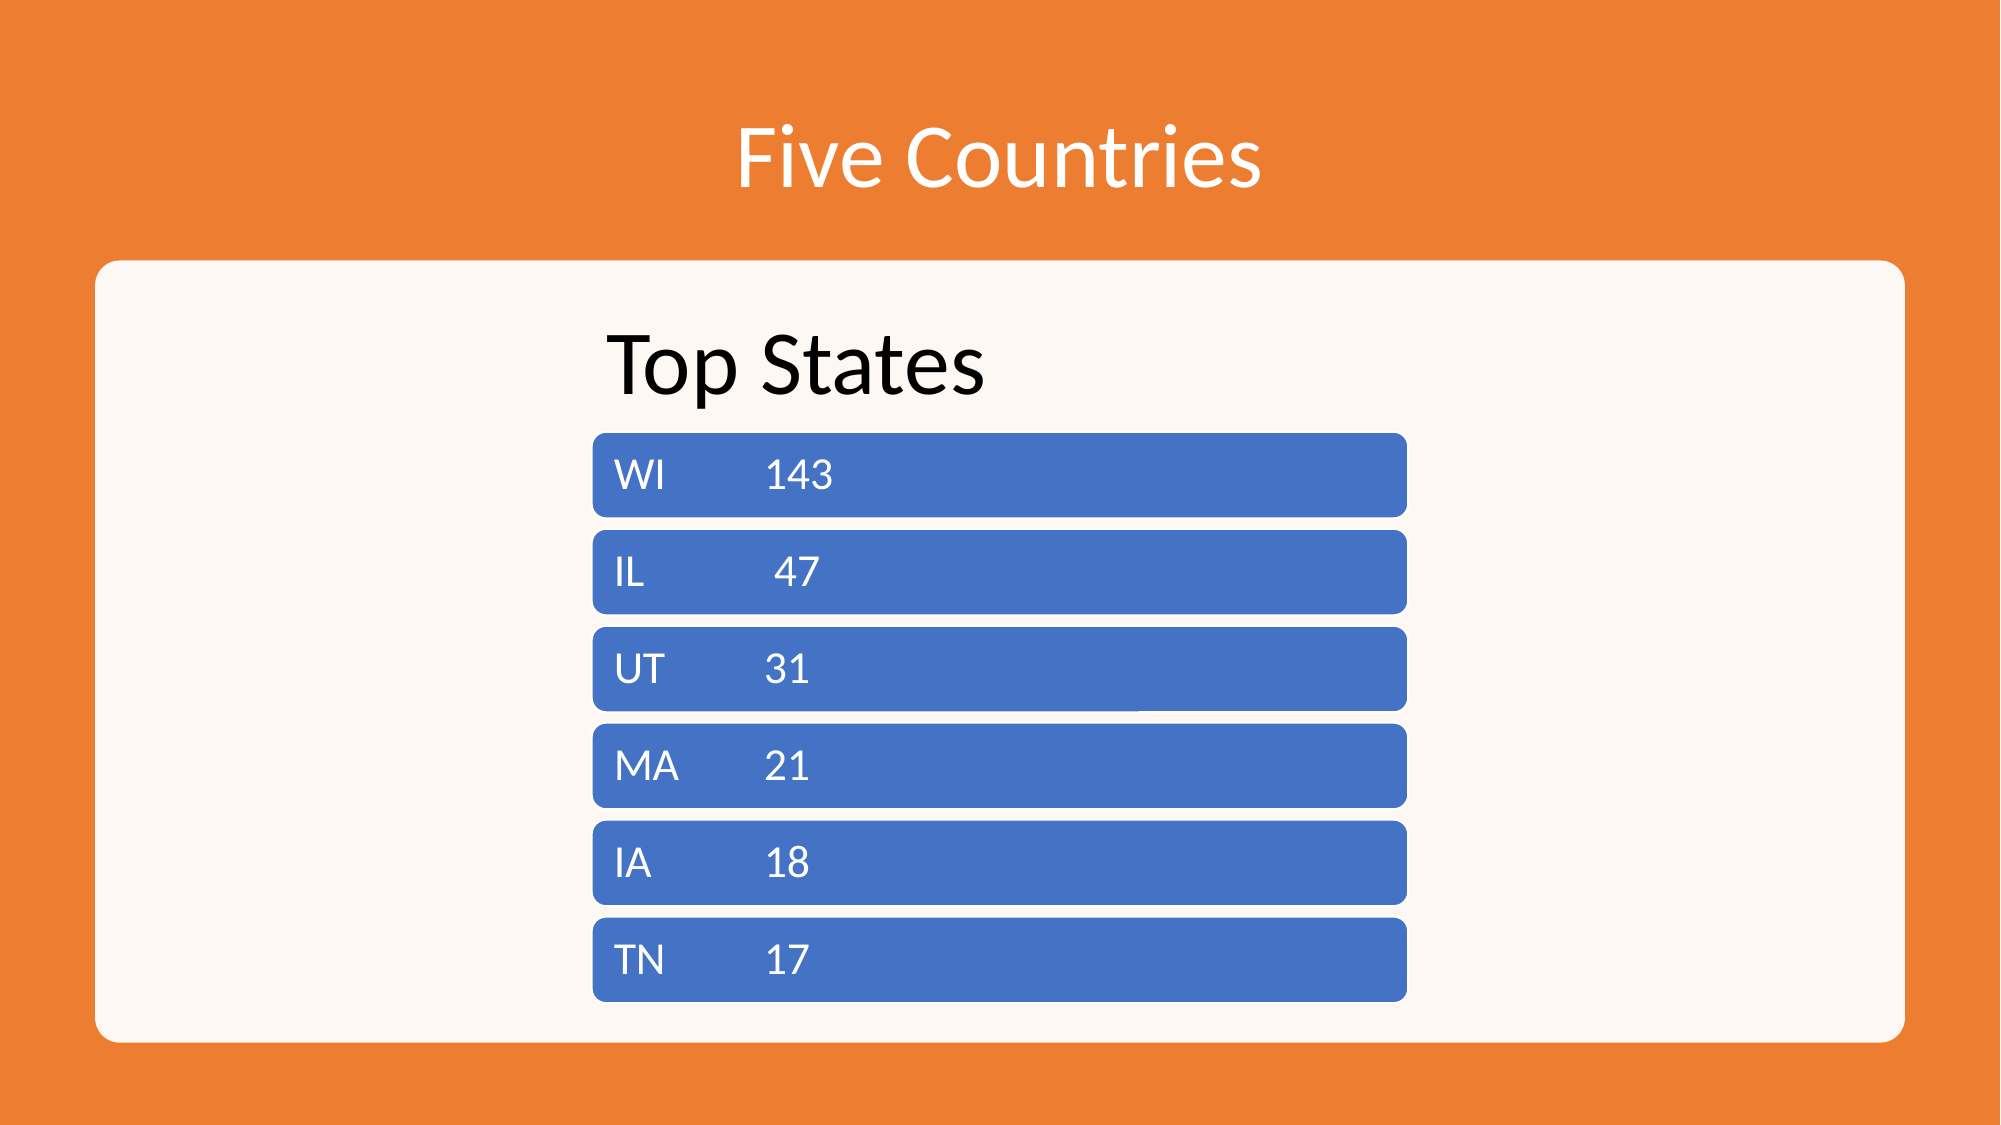

# Five Countries

Top States

WI	143
IL	 47
UT	31
MA 	21
IA	18
TN	17